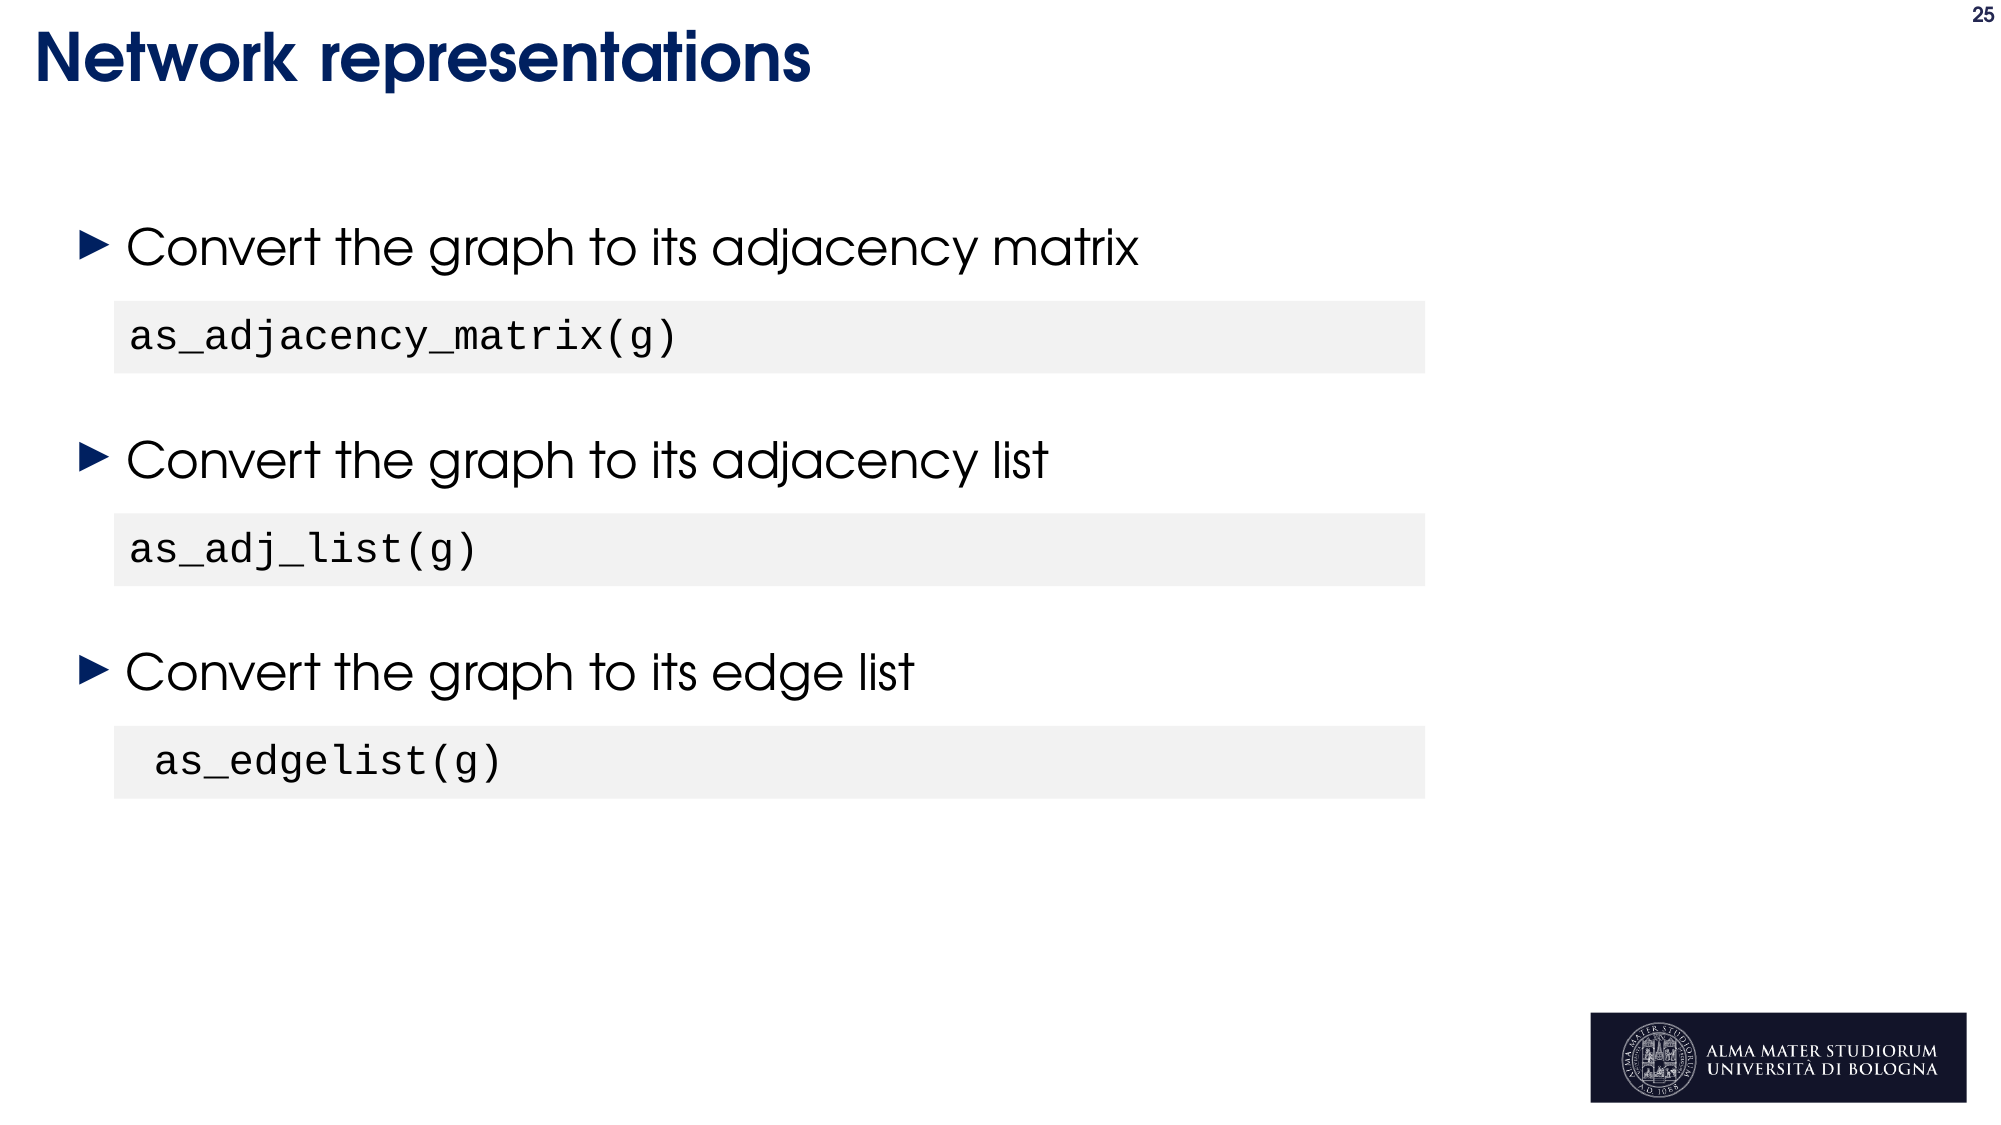

Network representations
Convert the graph to its adjacency matrix
as_adjacency_matrix(g)
Convert the graph to its adjacency list
as_adj_list(g)
Convert the graph to its edge list
 as_edgelist(g)